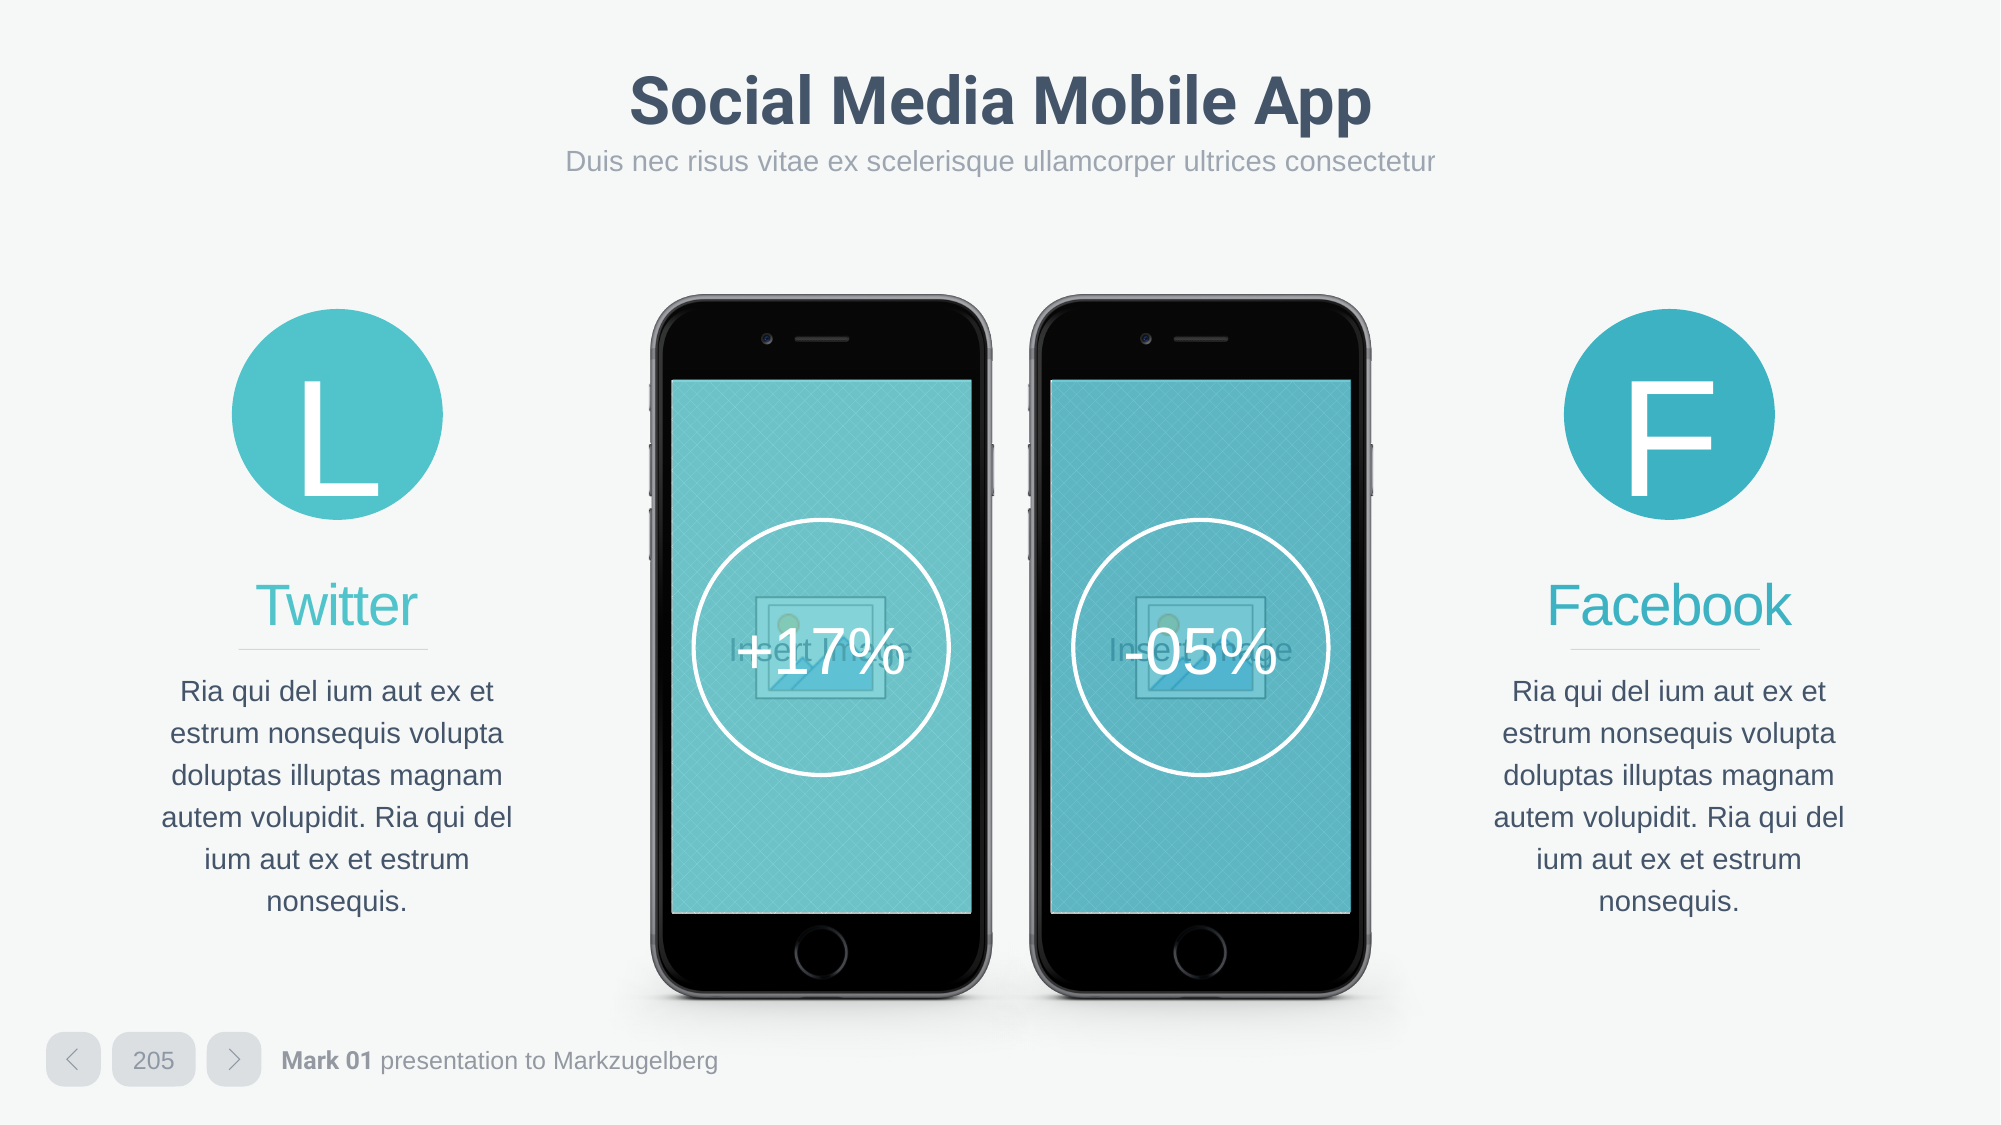

# Social Media Mobile App
Duis nec risus vitae ex scelerisque ullamcorper ultrices consectetur
L
F

+17%
-05%
Twitter
Ria qui del ium aut ex et estrum nonsequis volupta doluptas illuptas magnam autem volupidit. Ria qui del ium aut ex et estrum nonsequis.
Facebook
Ria qui del ium aut ex et estrum nonsequis volupta doluptas illuptas magnam autem volupidit. Ria qui del ium aut ex et estrum nonsequis.